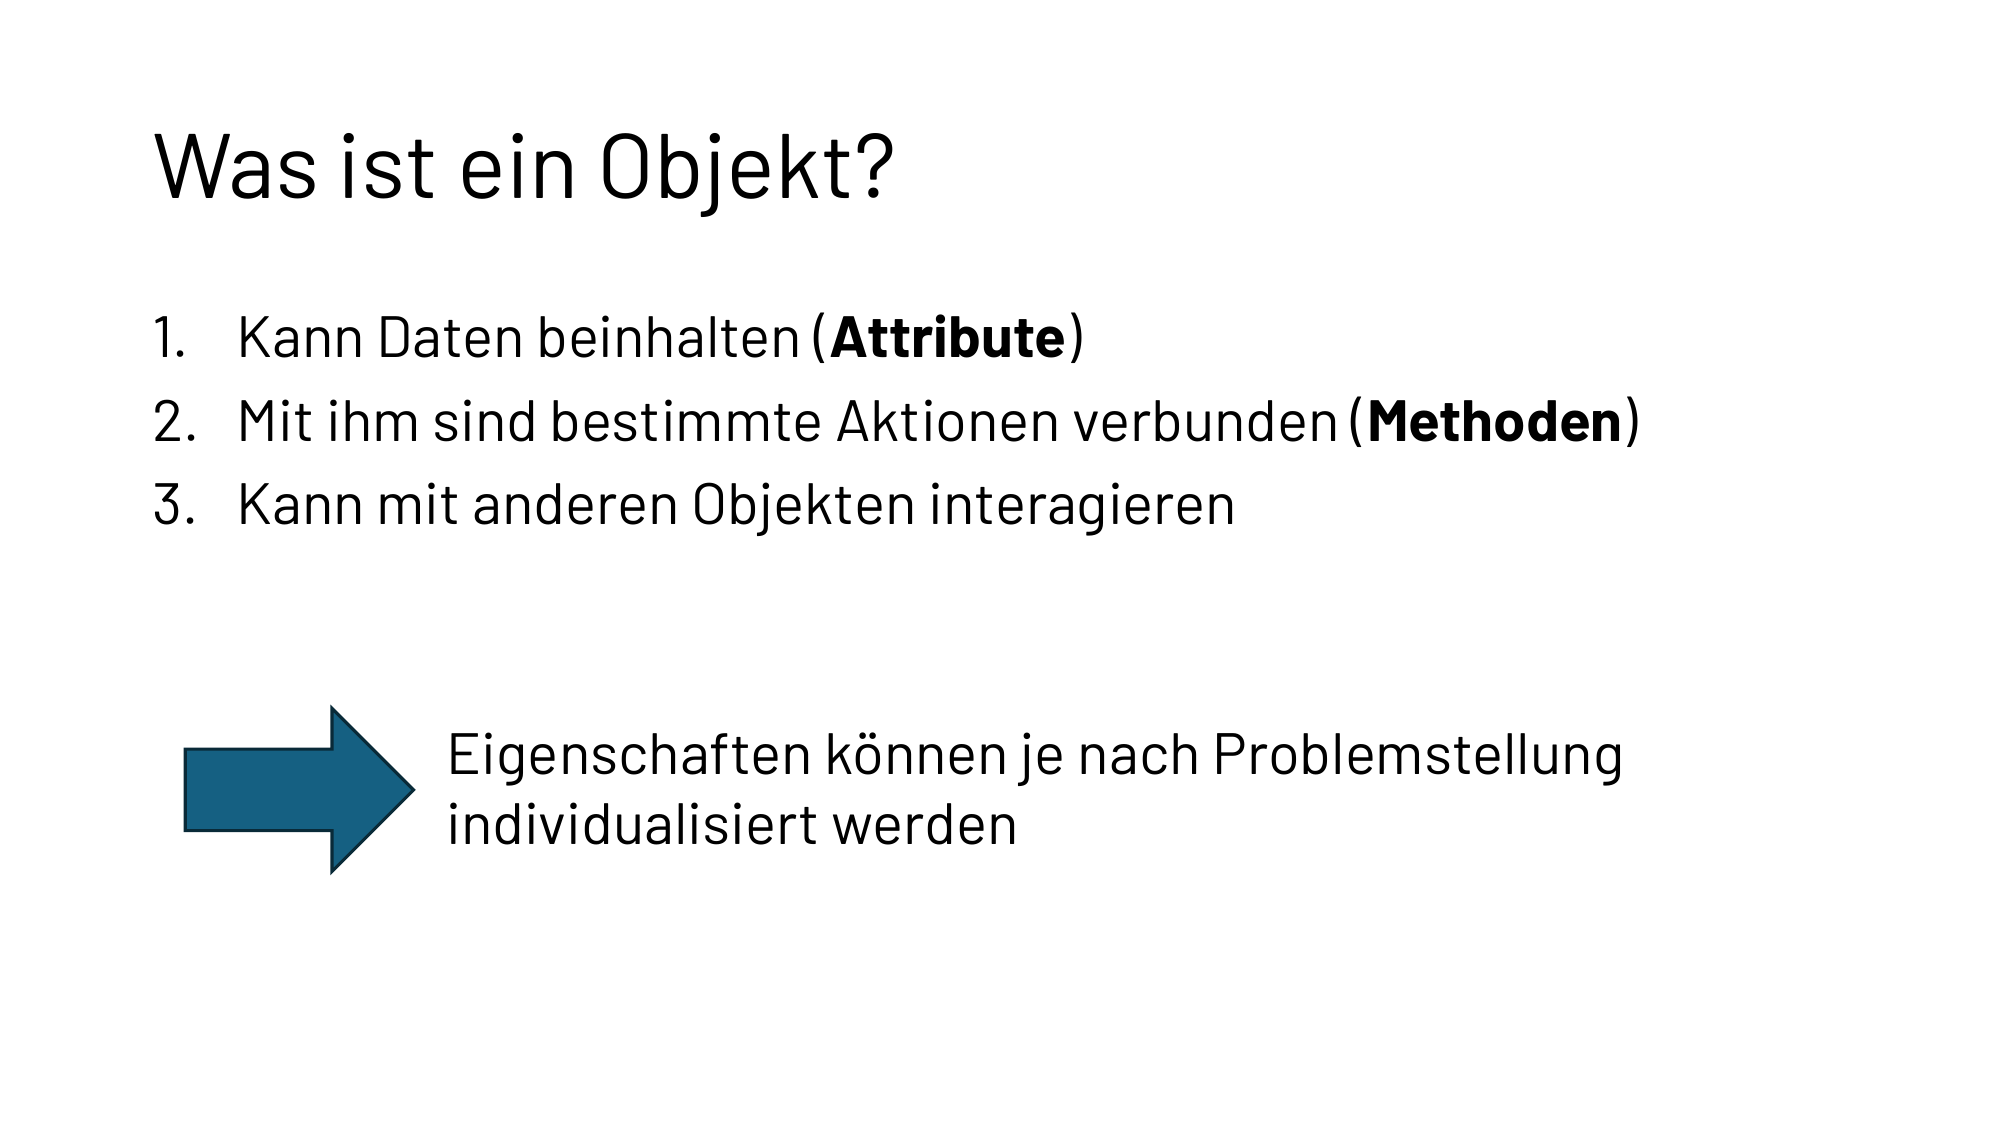

# Was ist ein Objekt?
Kann Daten beinhalten (Attribute)
Mit ihm sind bestimmte Aktionen verbunden (Methoden)
Kann mit anderen Objekten interagieren

Eigenschaften können je nach Problemstellung individualisiert werden